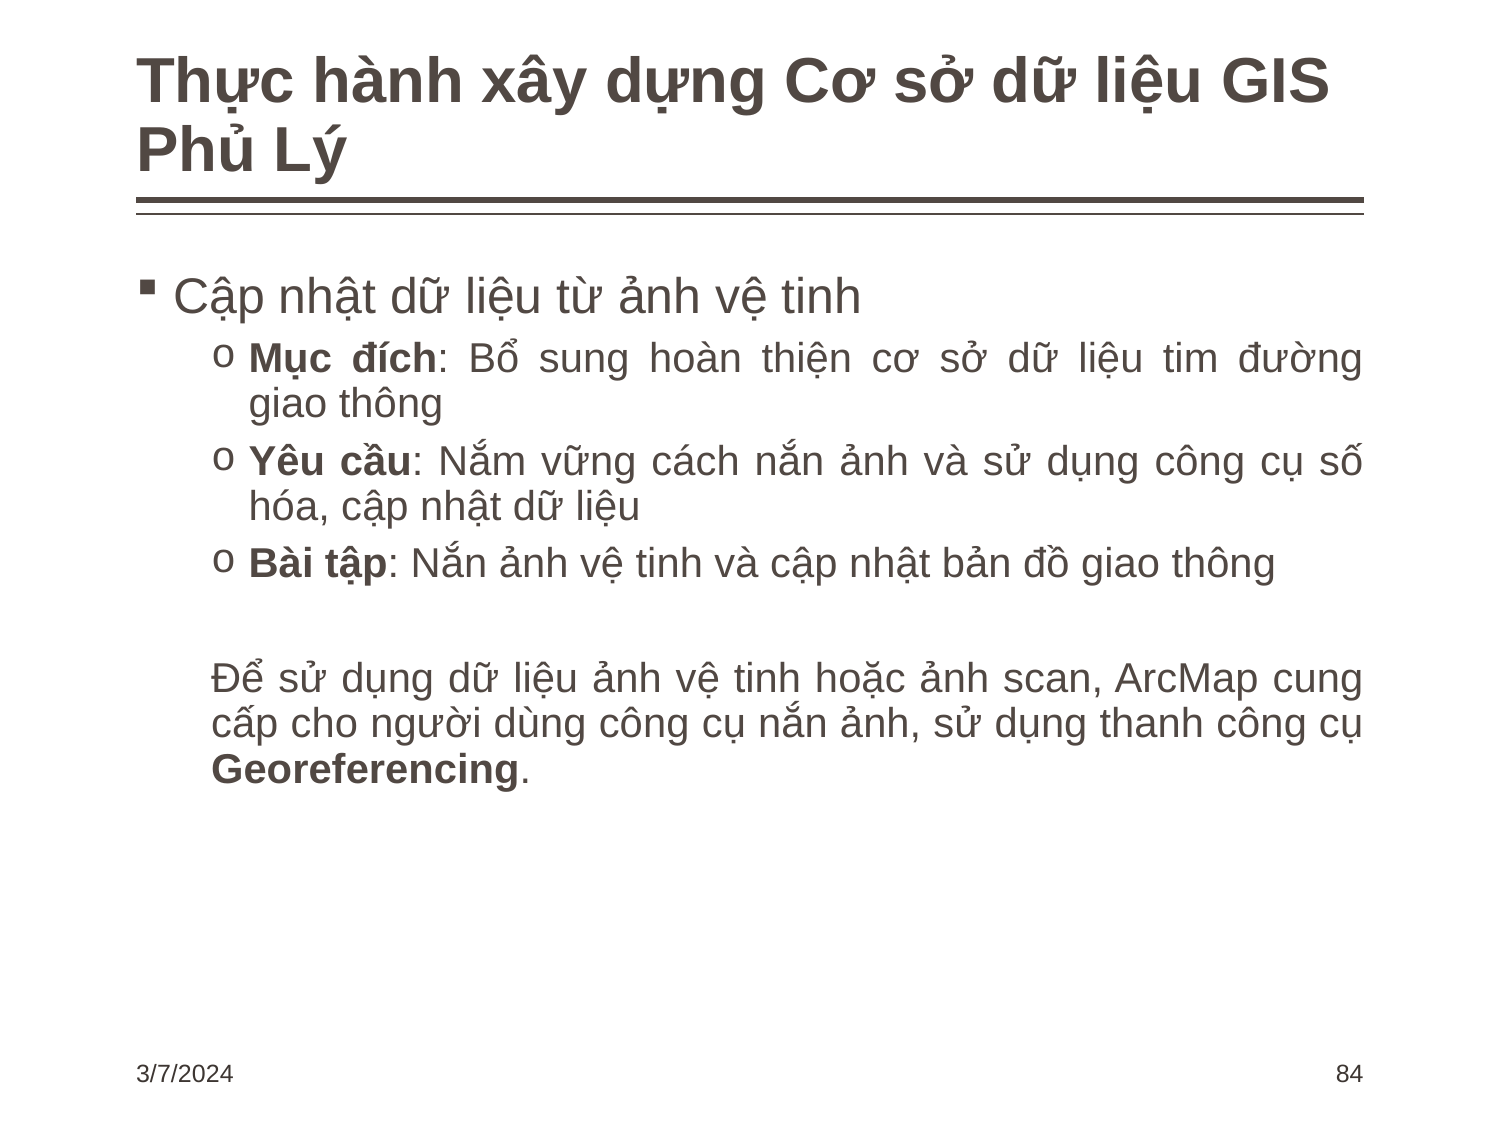

# Thực hành xây dựng Cơ sở dữ liệu GIS Phủ Lý
Cập nhật dữ liệu từ ảnh vệ tinh
Mục đích: Bổ sung hoàn thiện cơ sở dữ liệu tim đường giao thông
Yêu cầu: Nắm vững cách nắn ảnh và sử dụng công cụ số hóa, cập nhật dữ liệu
Bài tập: Nắn ảnh vệ tinh và cập nhật bản đồ giao thông

Để sử dụng dữ liệu ảnh vệ tinh hoặc ảnh scan, ArcMap cung cấp cho người dùng công cụ nắn ảnh, sử dụng thanh công cụ Georeferencing.
3/7/2024
84